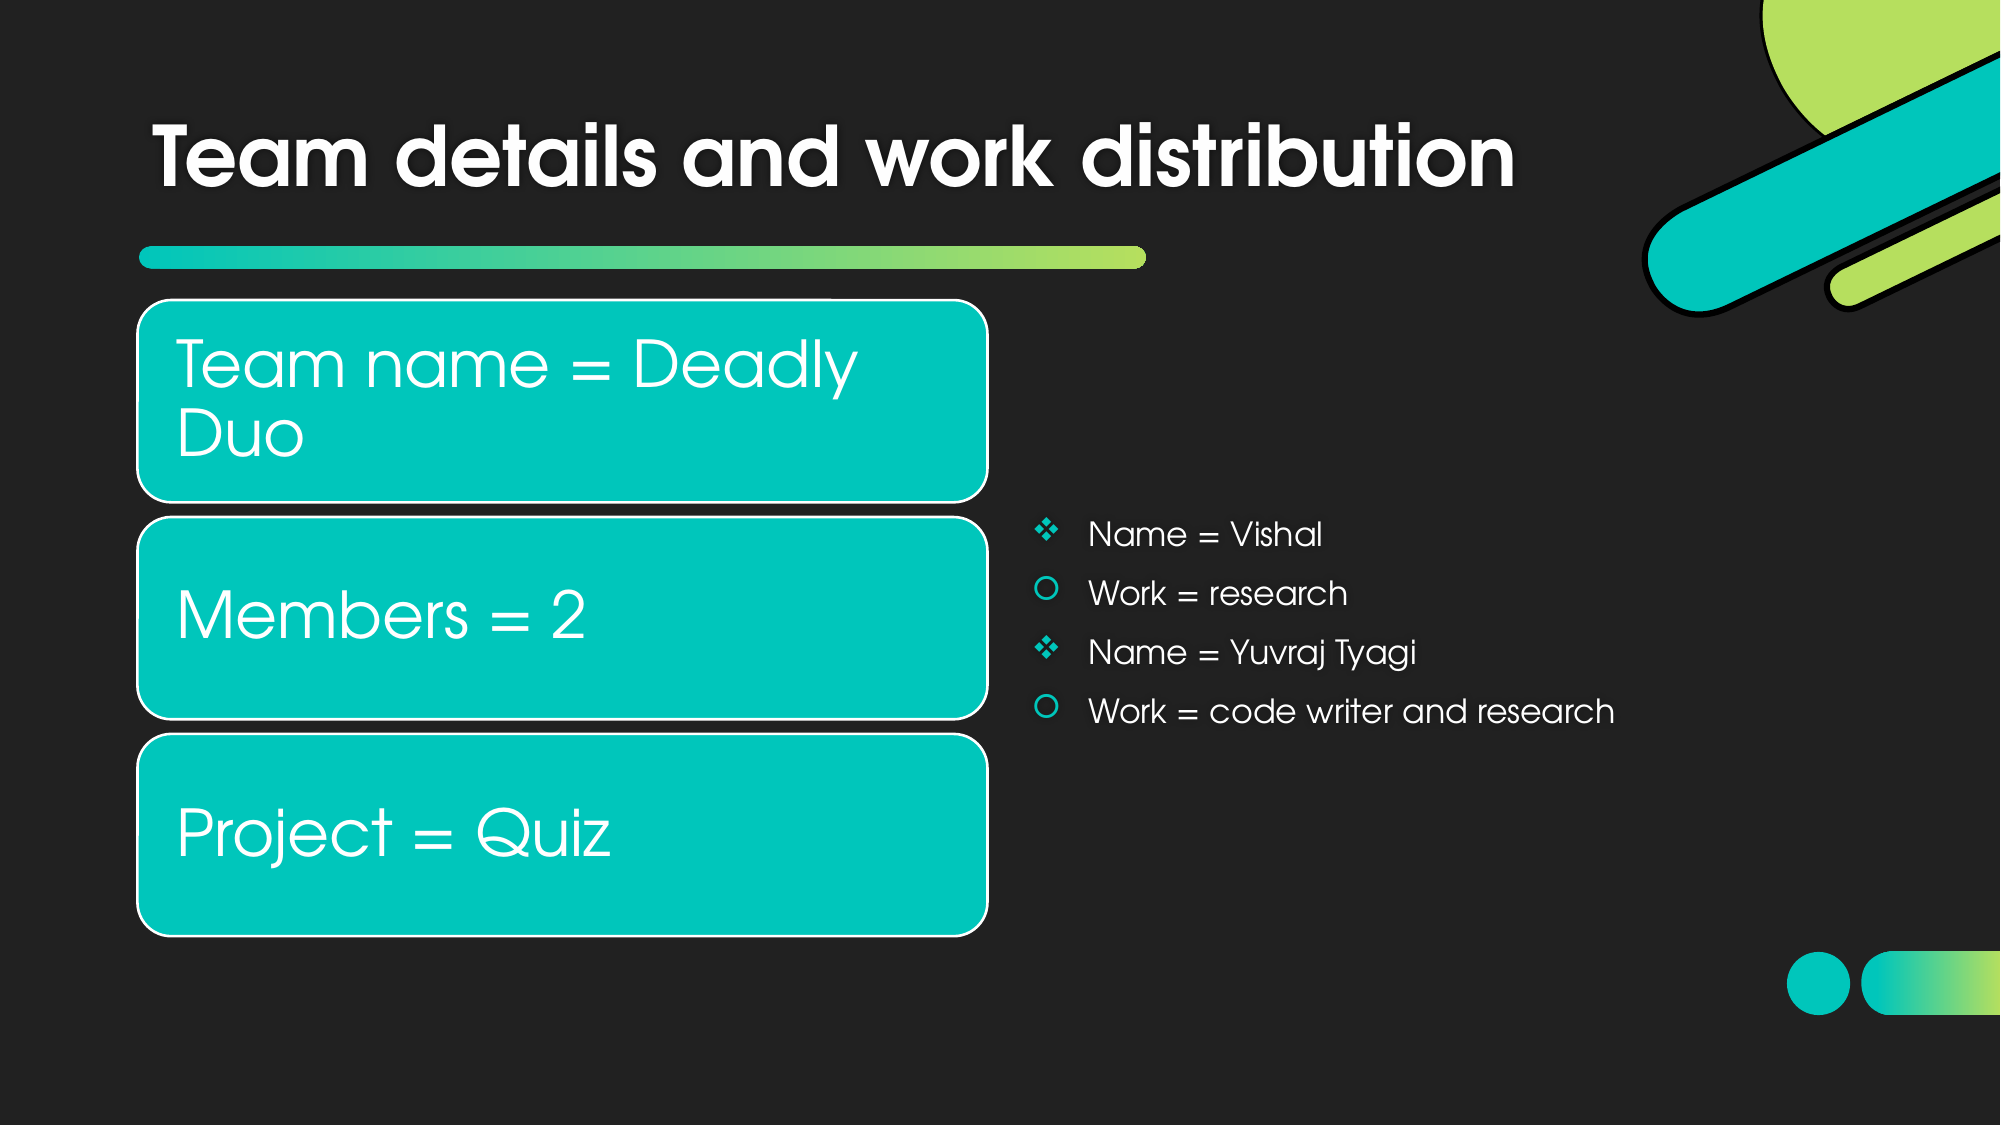

# Team details and work distribution
Name = Vishal
Work = research
Name = Yuvraj Tyagi
Work = code writer and research
Team name = Deadly Duo
Members = 2
Project = Quiz